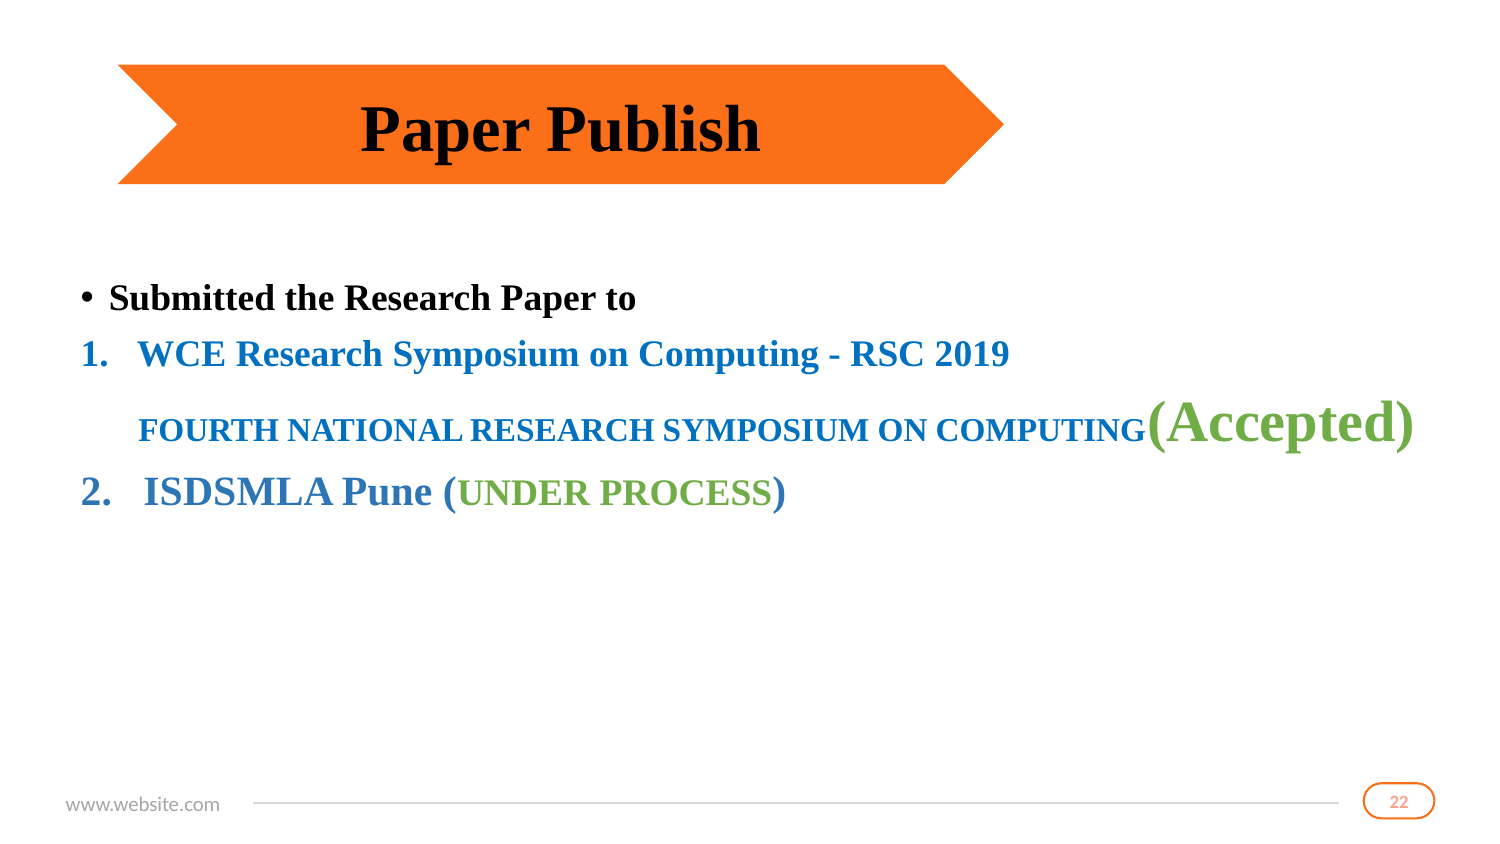

Paper Publish
Submitted the Research Paper to
WCE Research Symposium on Computing - RSC 2019
       FOURTH NATIONAL RESEARCH SYMPOSIUM ON COMPUTING(Accepted)
2.   ISDSMLA Pune (UNDER PROCESS)

22